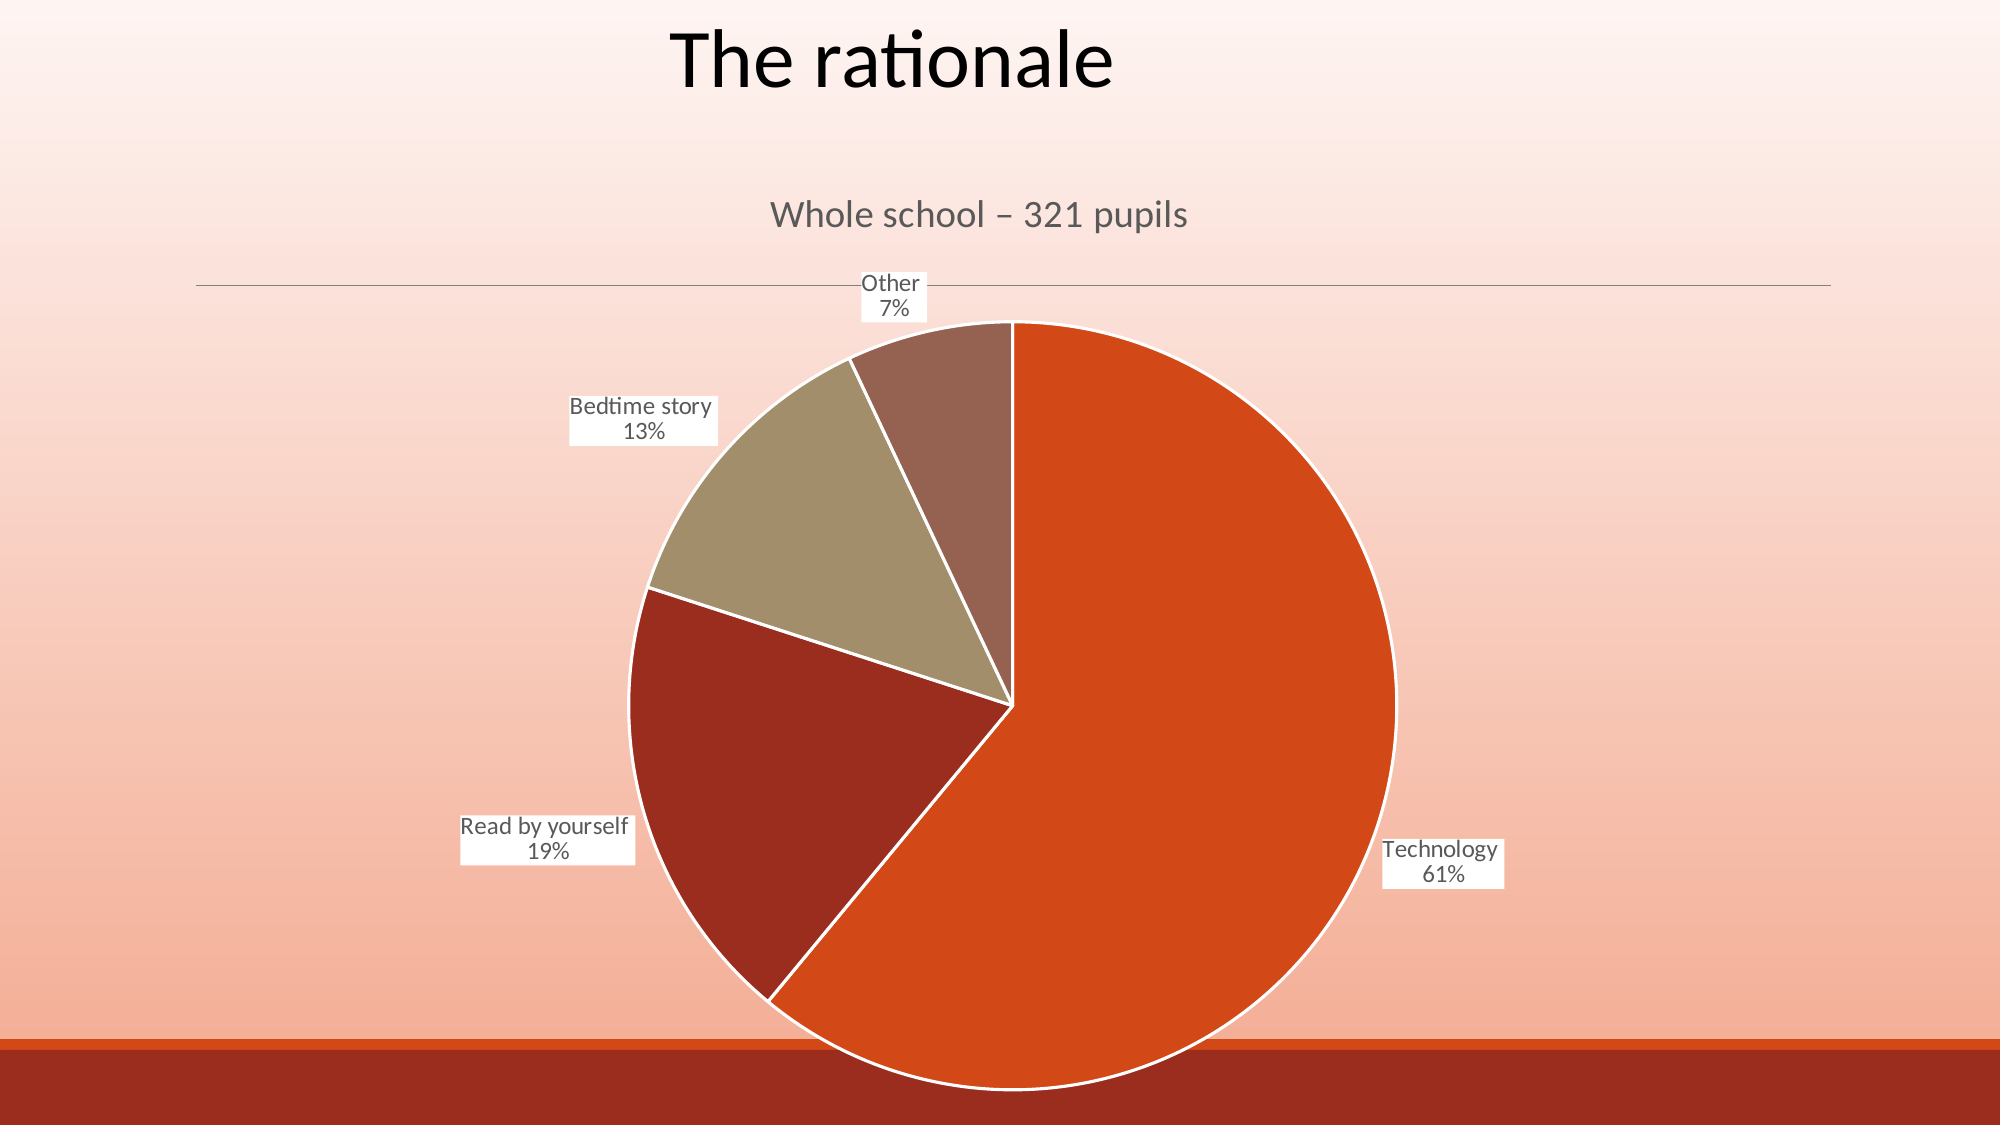

The rationale

### Chart:

| Category | Whole school – 321 pupils  |
|---|---|
| Technology  | 0.61 |
| Read by yourself  | 0.19 |
| Bedtime story  | 0.13 |
| Other  | 0.07 |